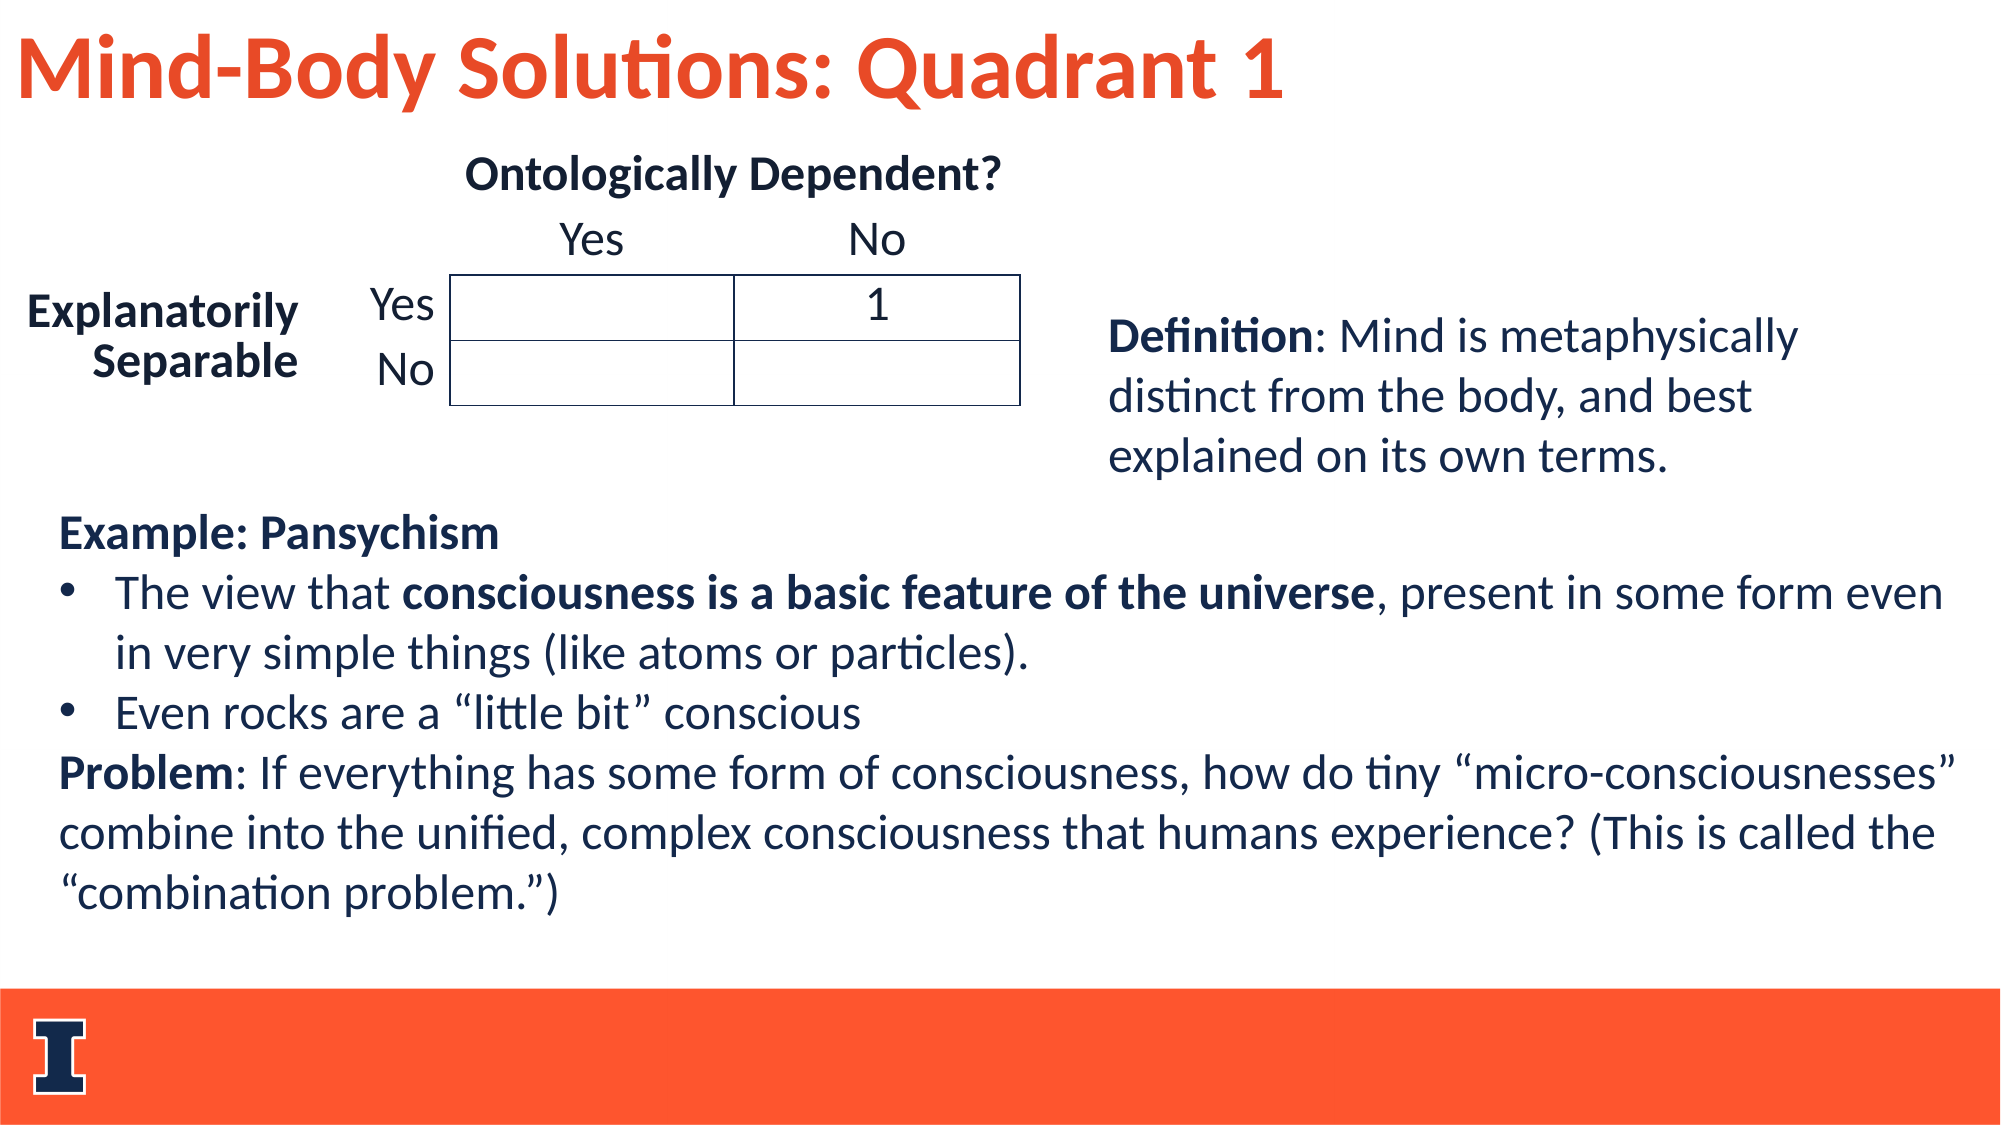

Mind-Body Solutions: Quadrant 1
|  |  | Ontologically Dependent? |  |
| --- | --- | --- | --- |
|  |  | Yes | No |
| Explanatorily Separable | Yes |  | 1 |
|  | No |  |  |
Definition: Mind is metaphysically distinct from the body, and best explained on its own terms.
Example: Pansychism
The view that consciousness is a basic feature of the universe, present in some form even in very simple things (like atoms or particles).
Even rocks are a “little bit” conscious
Problem: If everything has some form of consciousness, how do tiny “micro-consciousnesses” combine into the unified, complex consciousness that humans experience? (This is called the “combination problem.”)